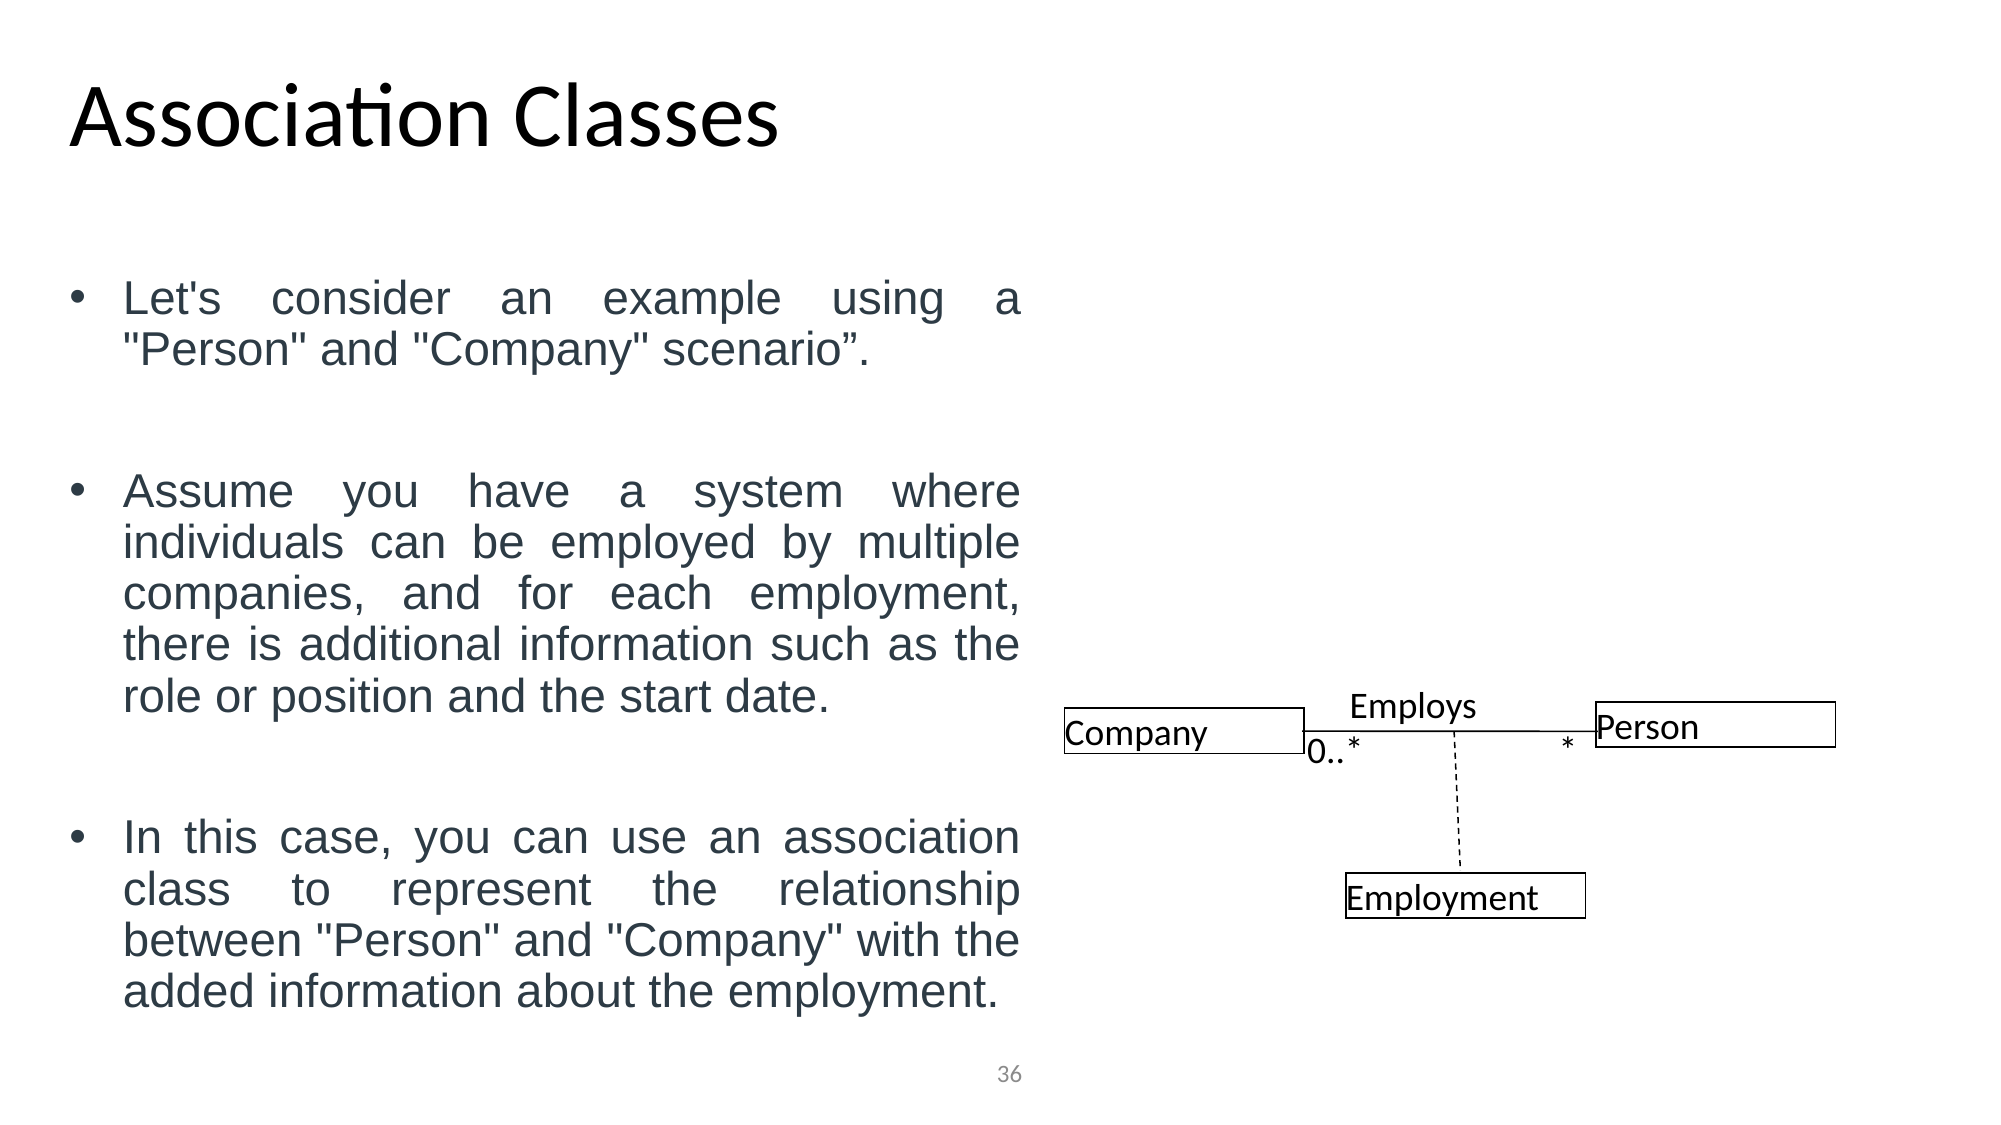

# Association Classes
Let's consider an example using a "Person" and "Company" scenario”.

Assume you have a system where individuals can be employed by multiple companies, and for each employment, there is additional information such as the role or position and the start date.

In this case, you can use an association class to represent the relationship between "Person" and "Company" with the added information about the employment.
     Employs       0..*                       *
Person
Company

Employment
36